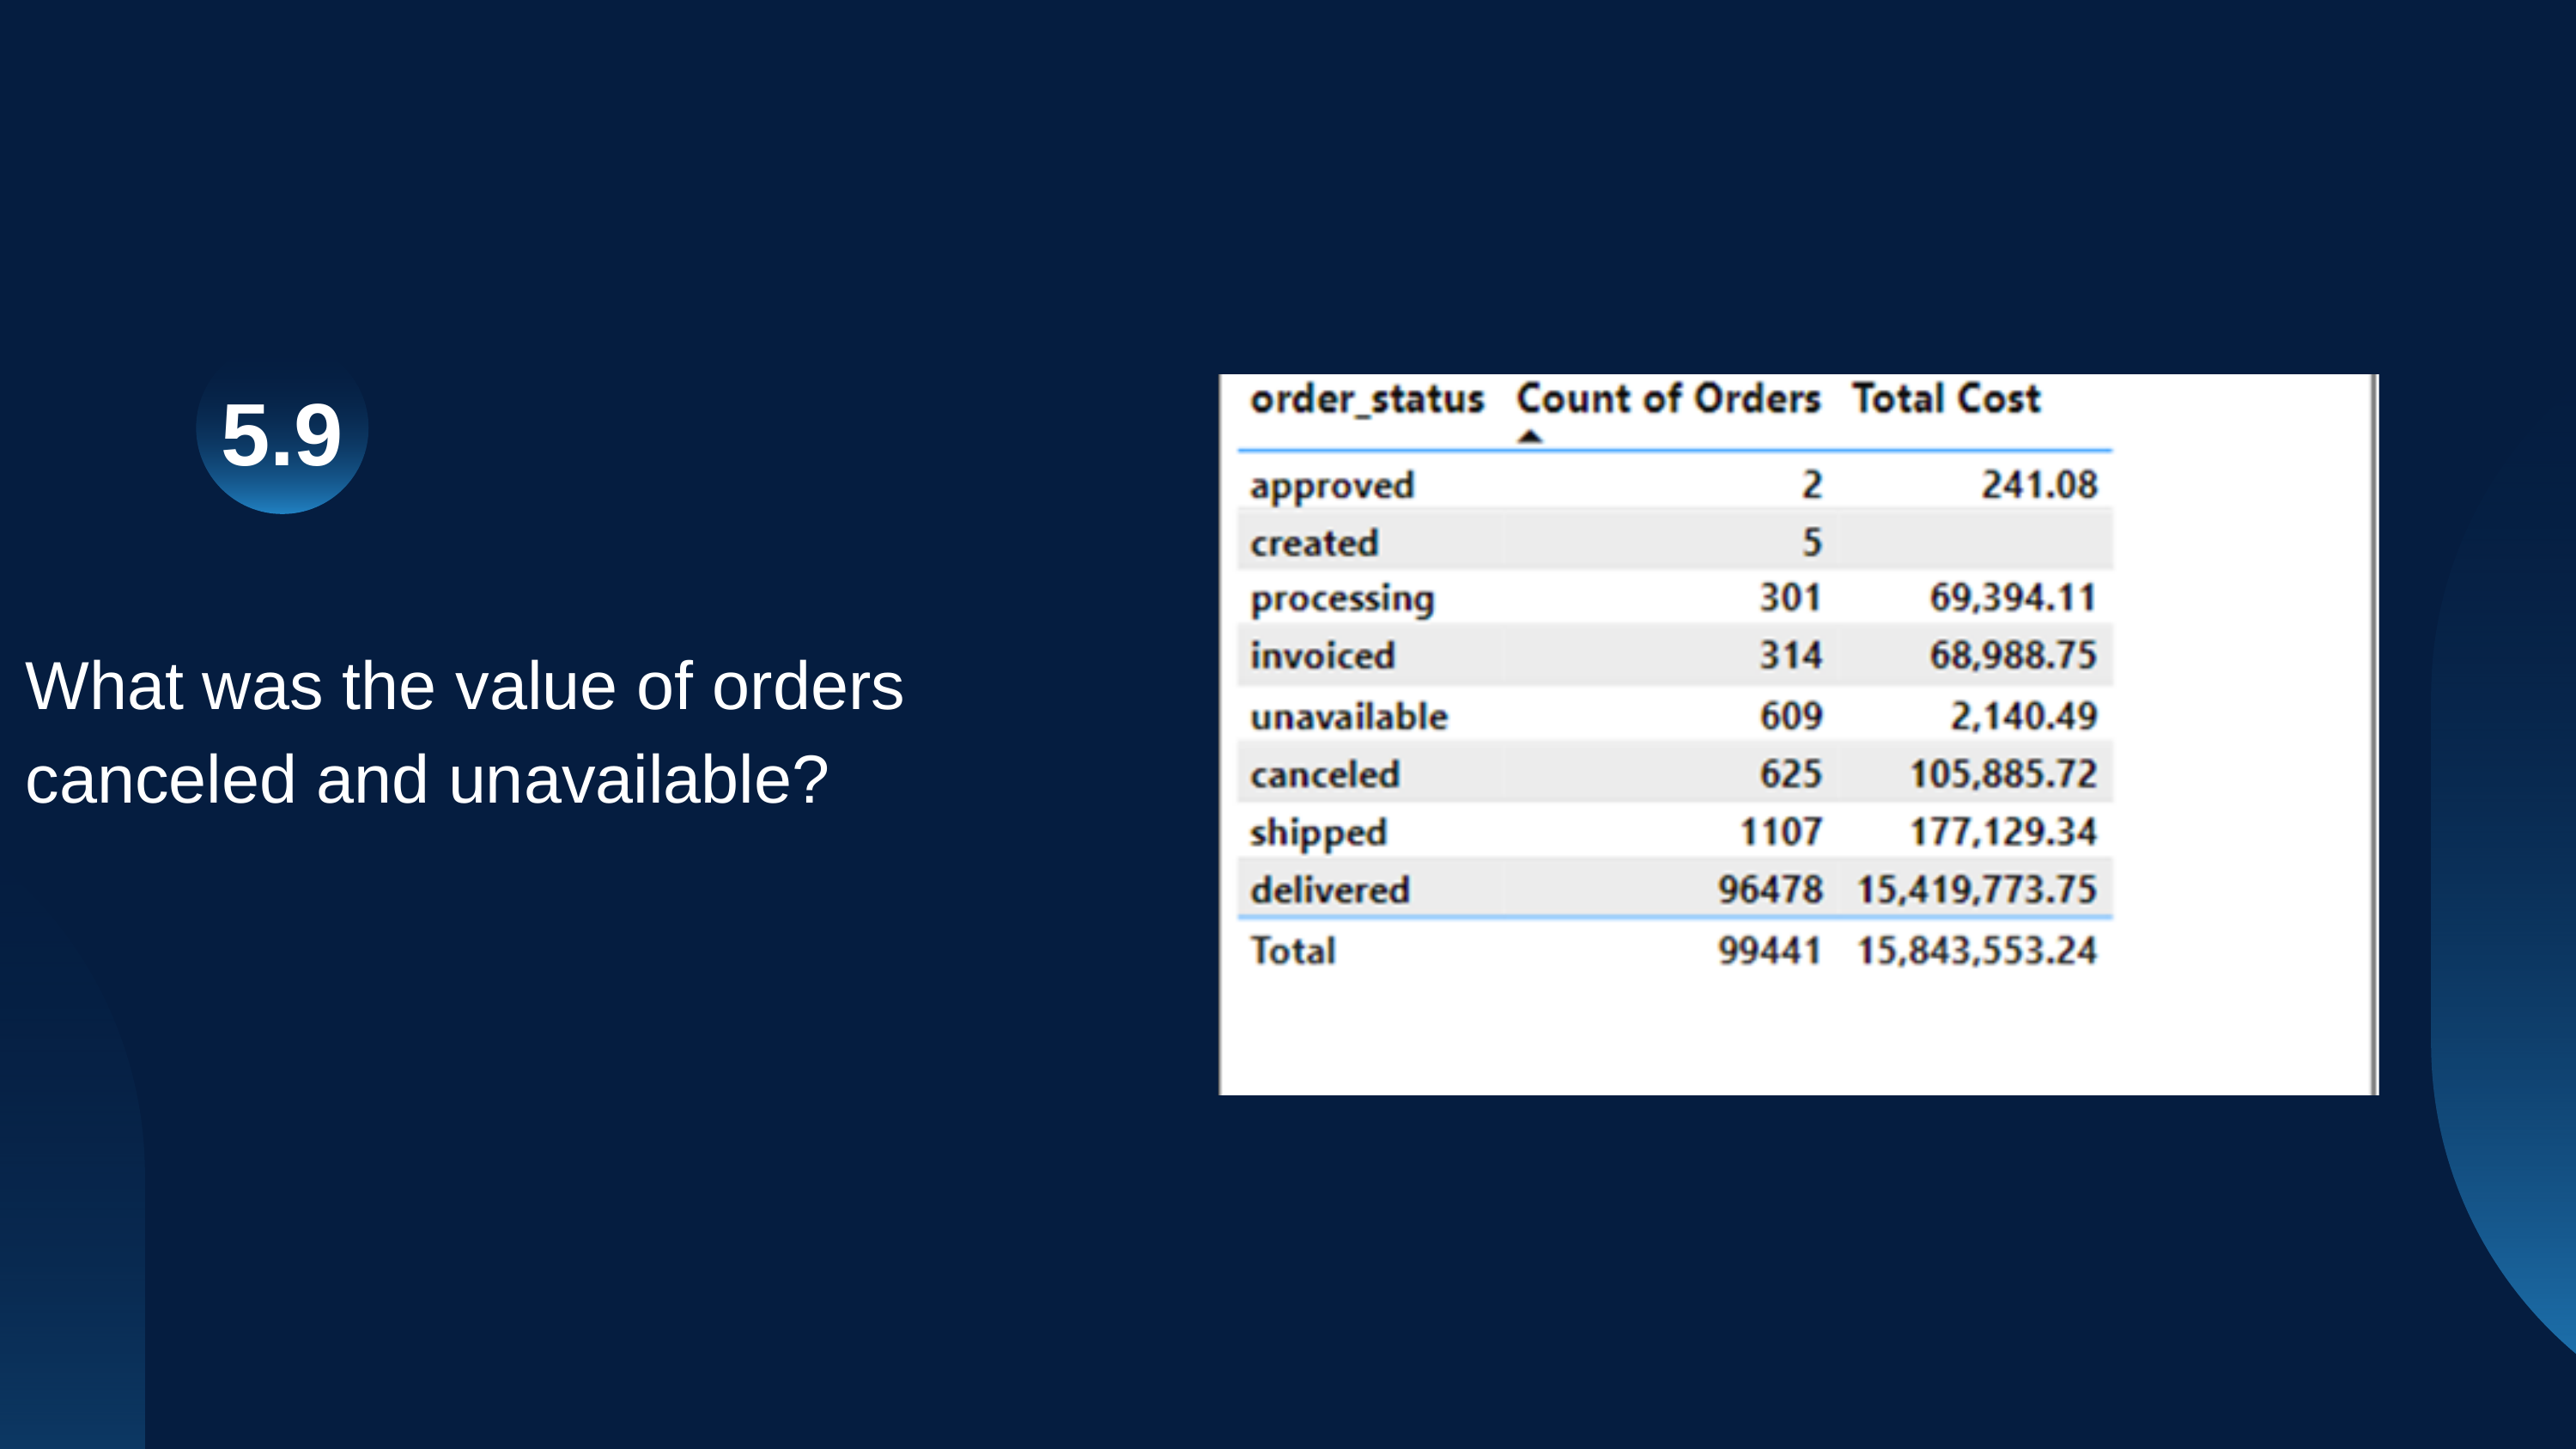

5.9

What was the value of orders canceled and unavailable?